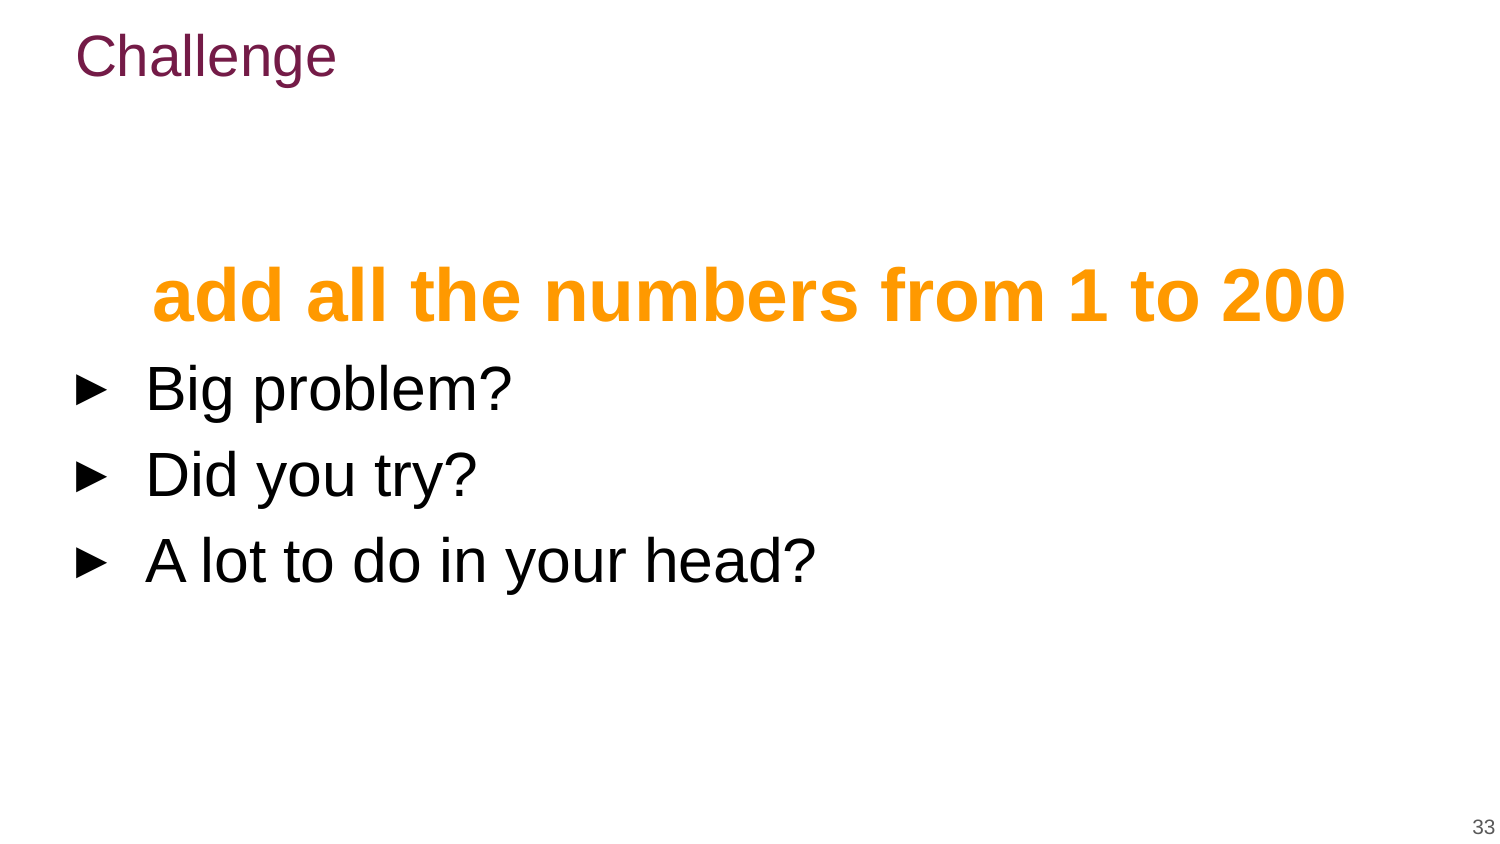

# Challenge
add all the numbers from 1 to 200
Big problem?
Did you try?
A lot to do in your head?

33